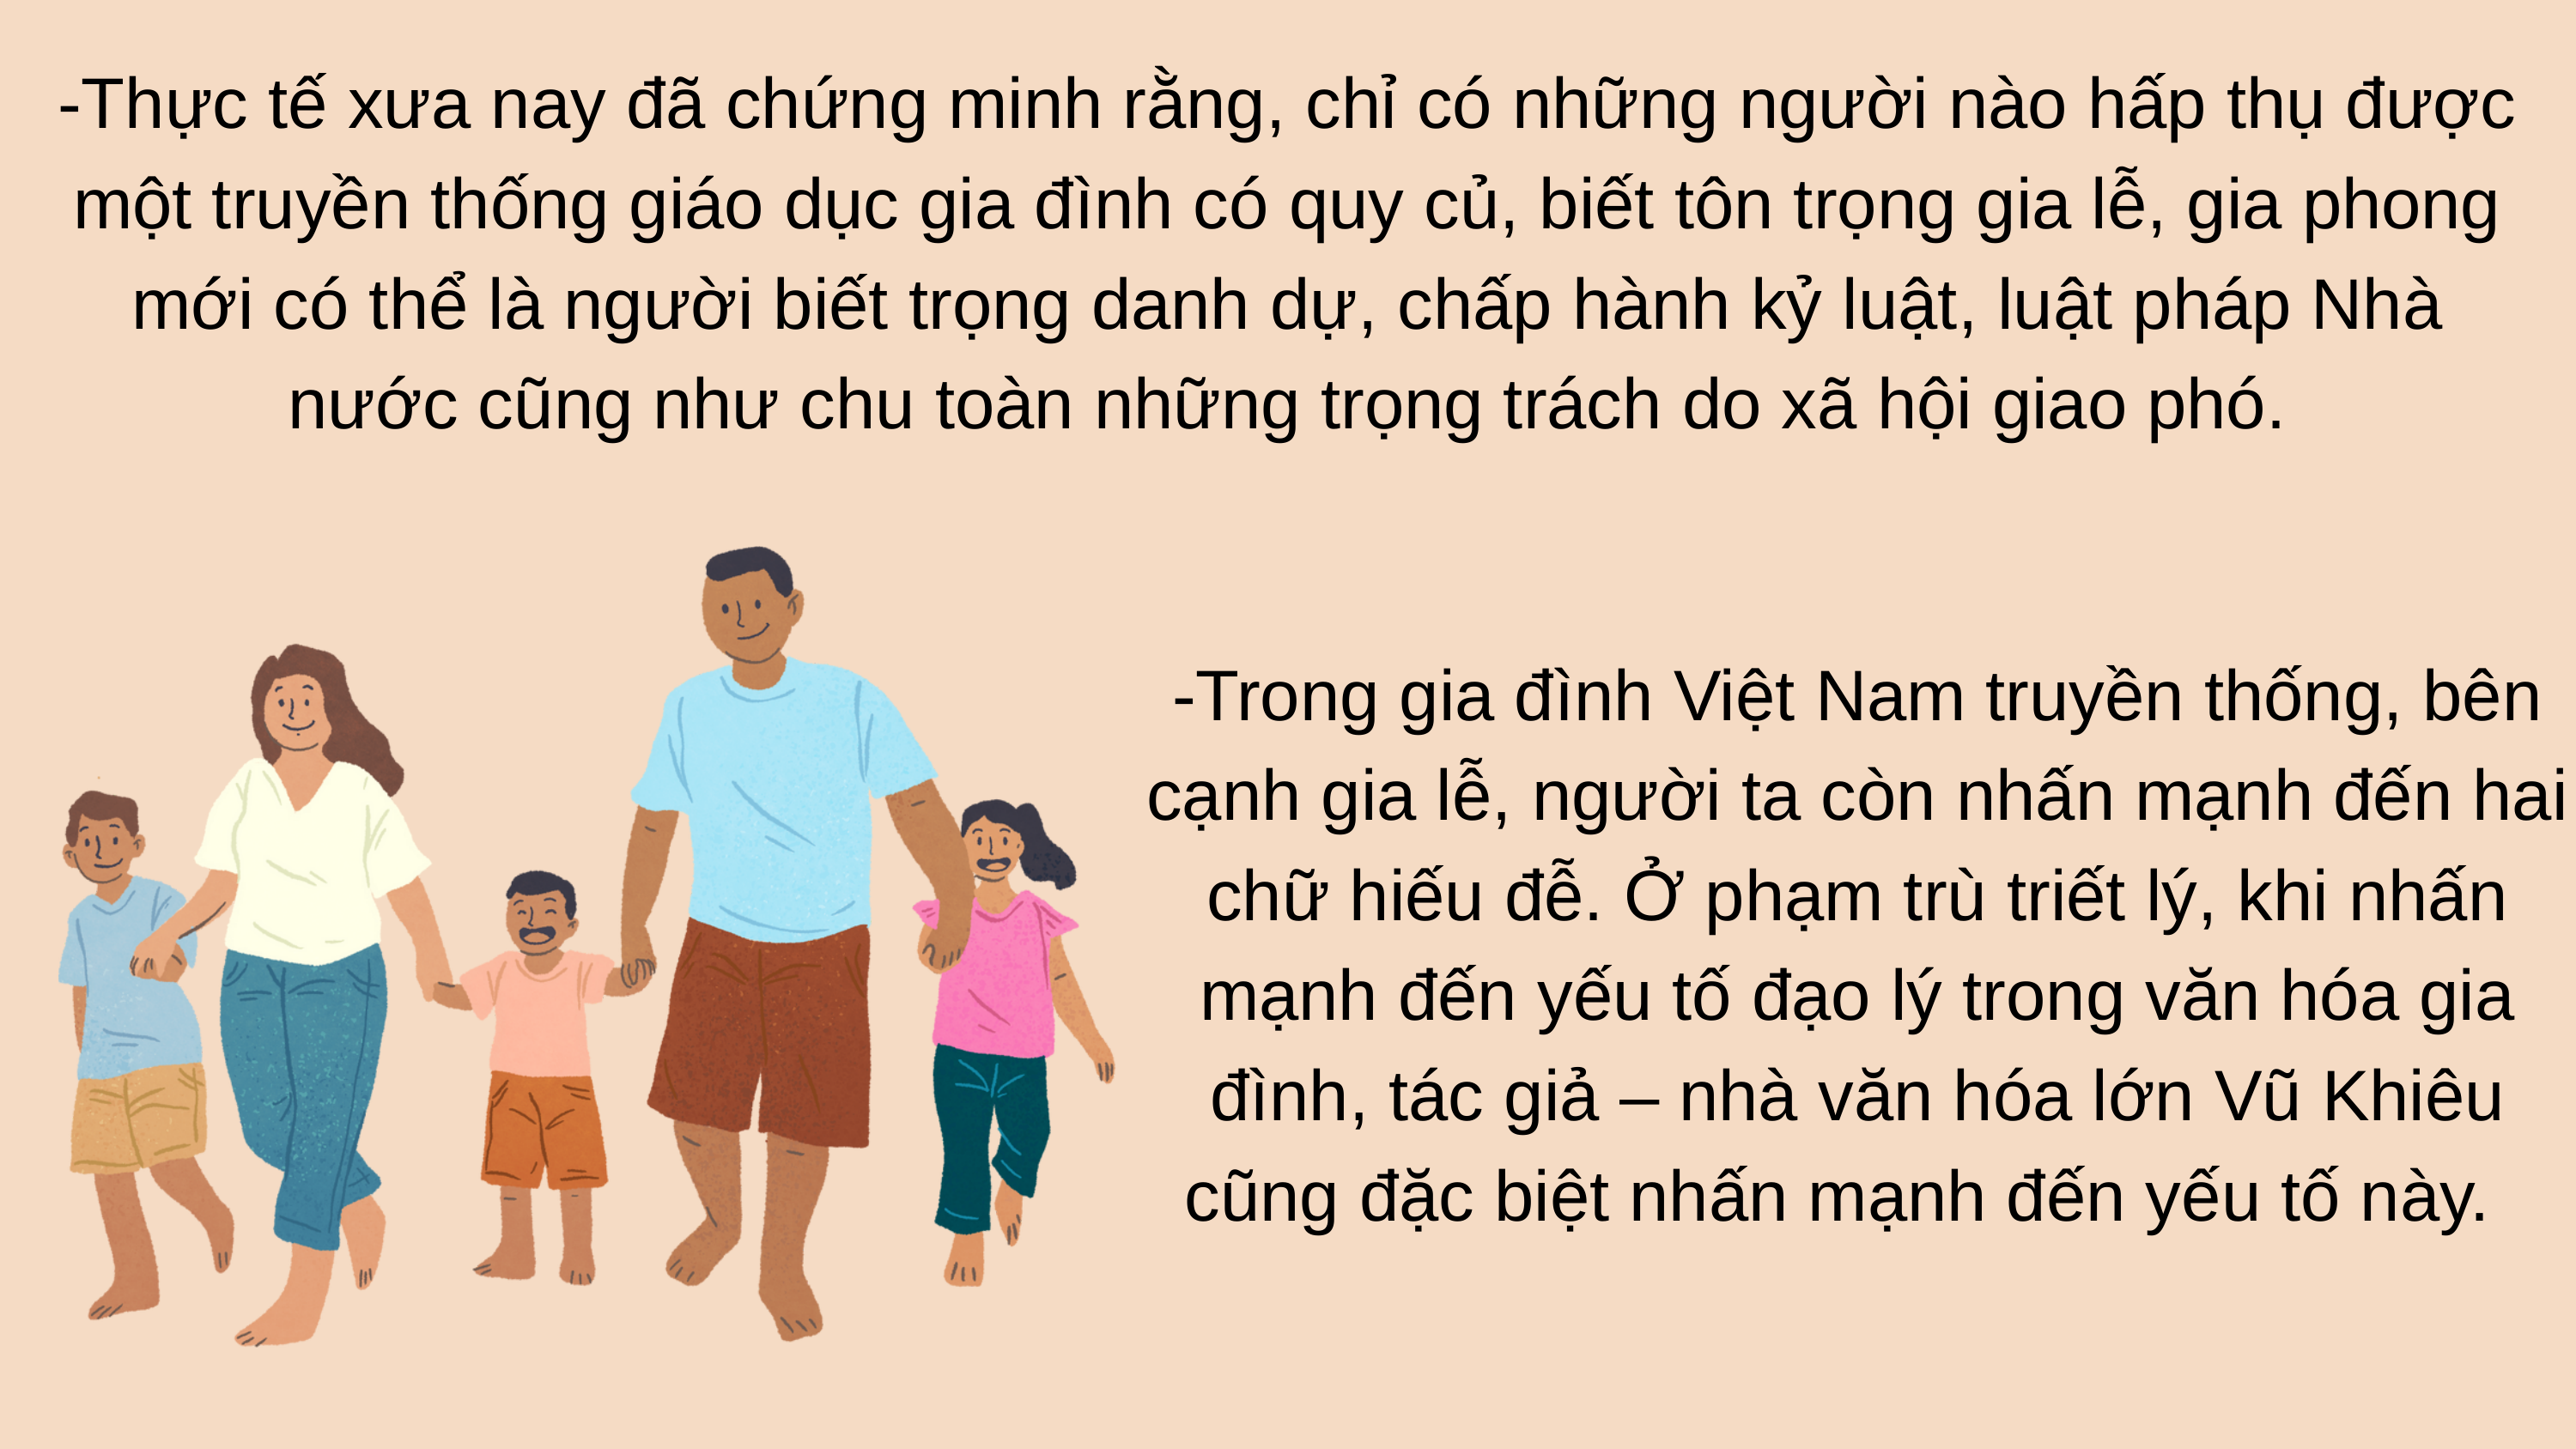

-Thực tế xưa nay đã chứng minh rằng, chỉ có những người nào hấp thụ được một truyền thống giáo dục gia đình có quy củ, biết tôn trọng gia lễ, gia phong mới có thể là người biết trọng danh dự, chấp hành kỷ luật, luật pháp Nhà nước cũng như chu toàn những trọng trách do xã hội giao phó.

-Trong gia đình Việt Nam truyền thống, bên cạnh gia lễ, người ta còn nhấn mạnh đến hai chữ hiếu đễ. Ở phạm trù triết lý, khi nhấn mạnh đến yếu tố đạo lý trong văn hóa gia đình, tác giả – nhà văn hóa lớn Vũ Khiêu cũng đặc biệt nhấn mạnh đến yếu tố này.